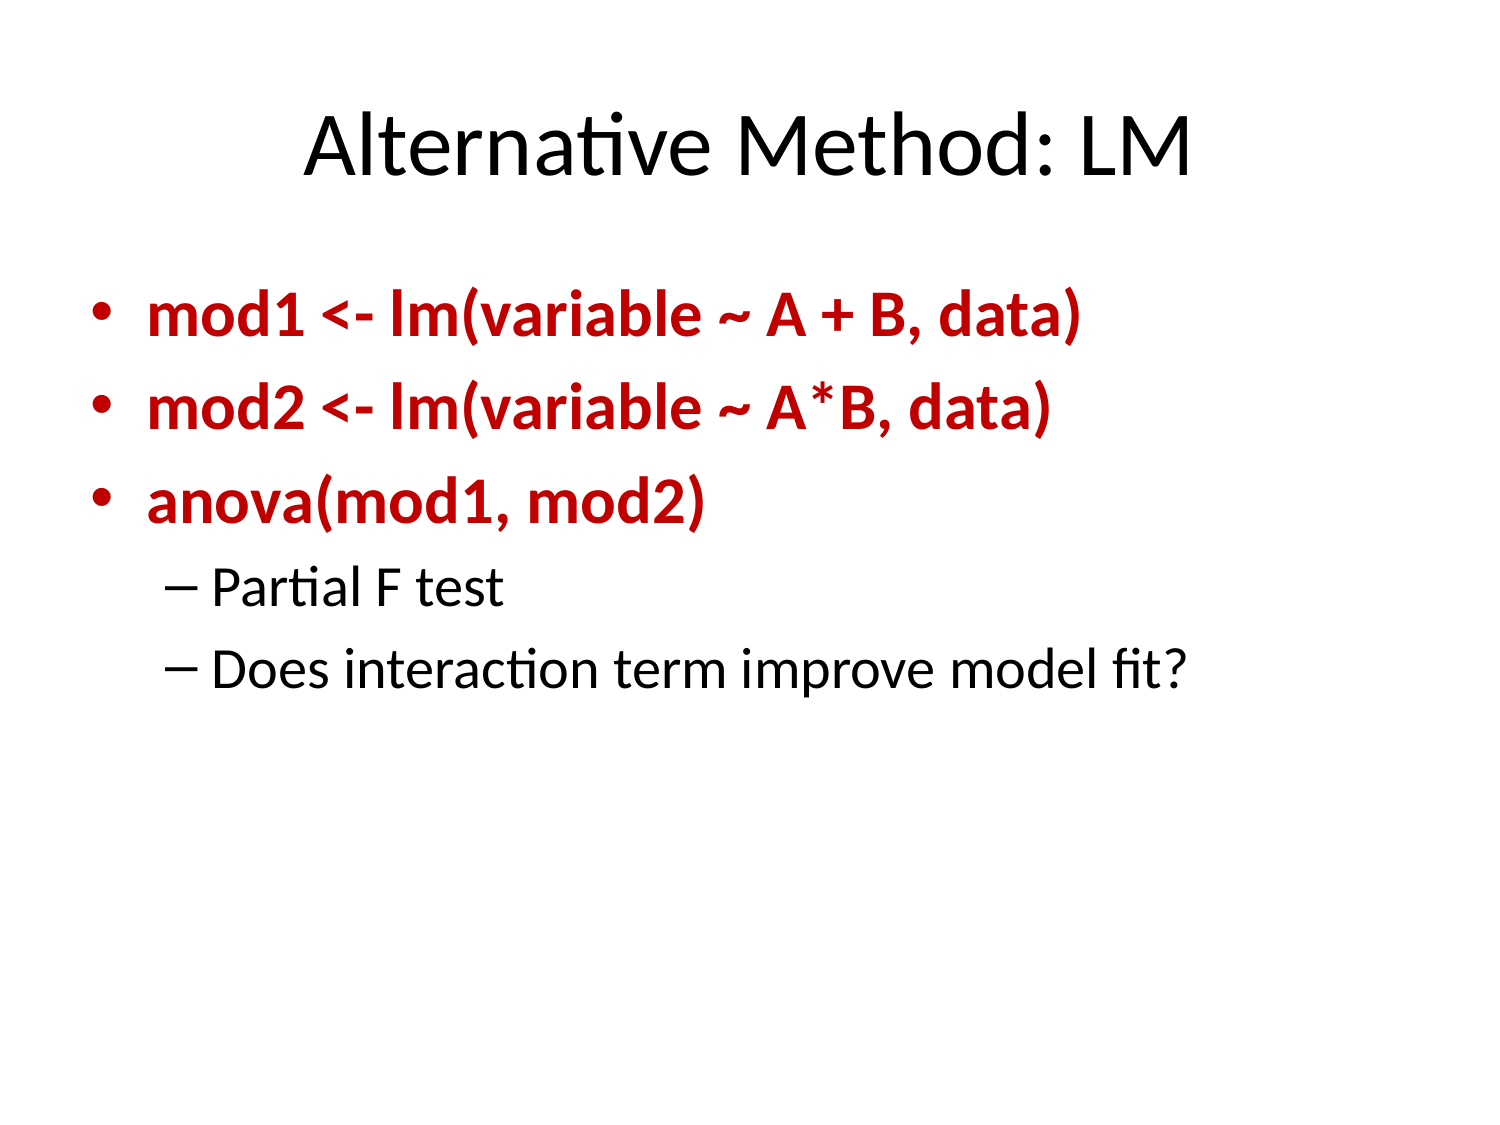

# Alternative Method: LM
mod1 <- lm(variable ~ A + B, data)
mod2 <- lm(variable ~ A*B, data)
anova(mod1, mod2)
Partial F test
Does interaction term improve model fit?